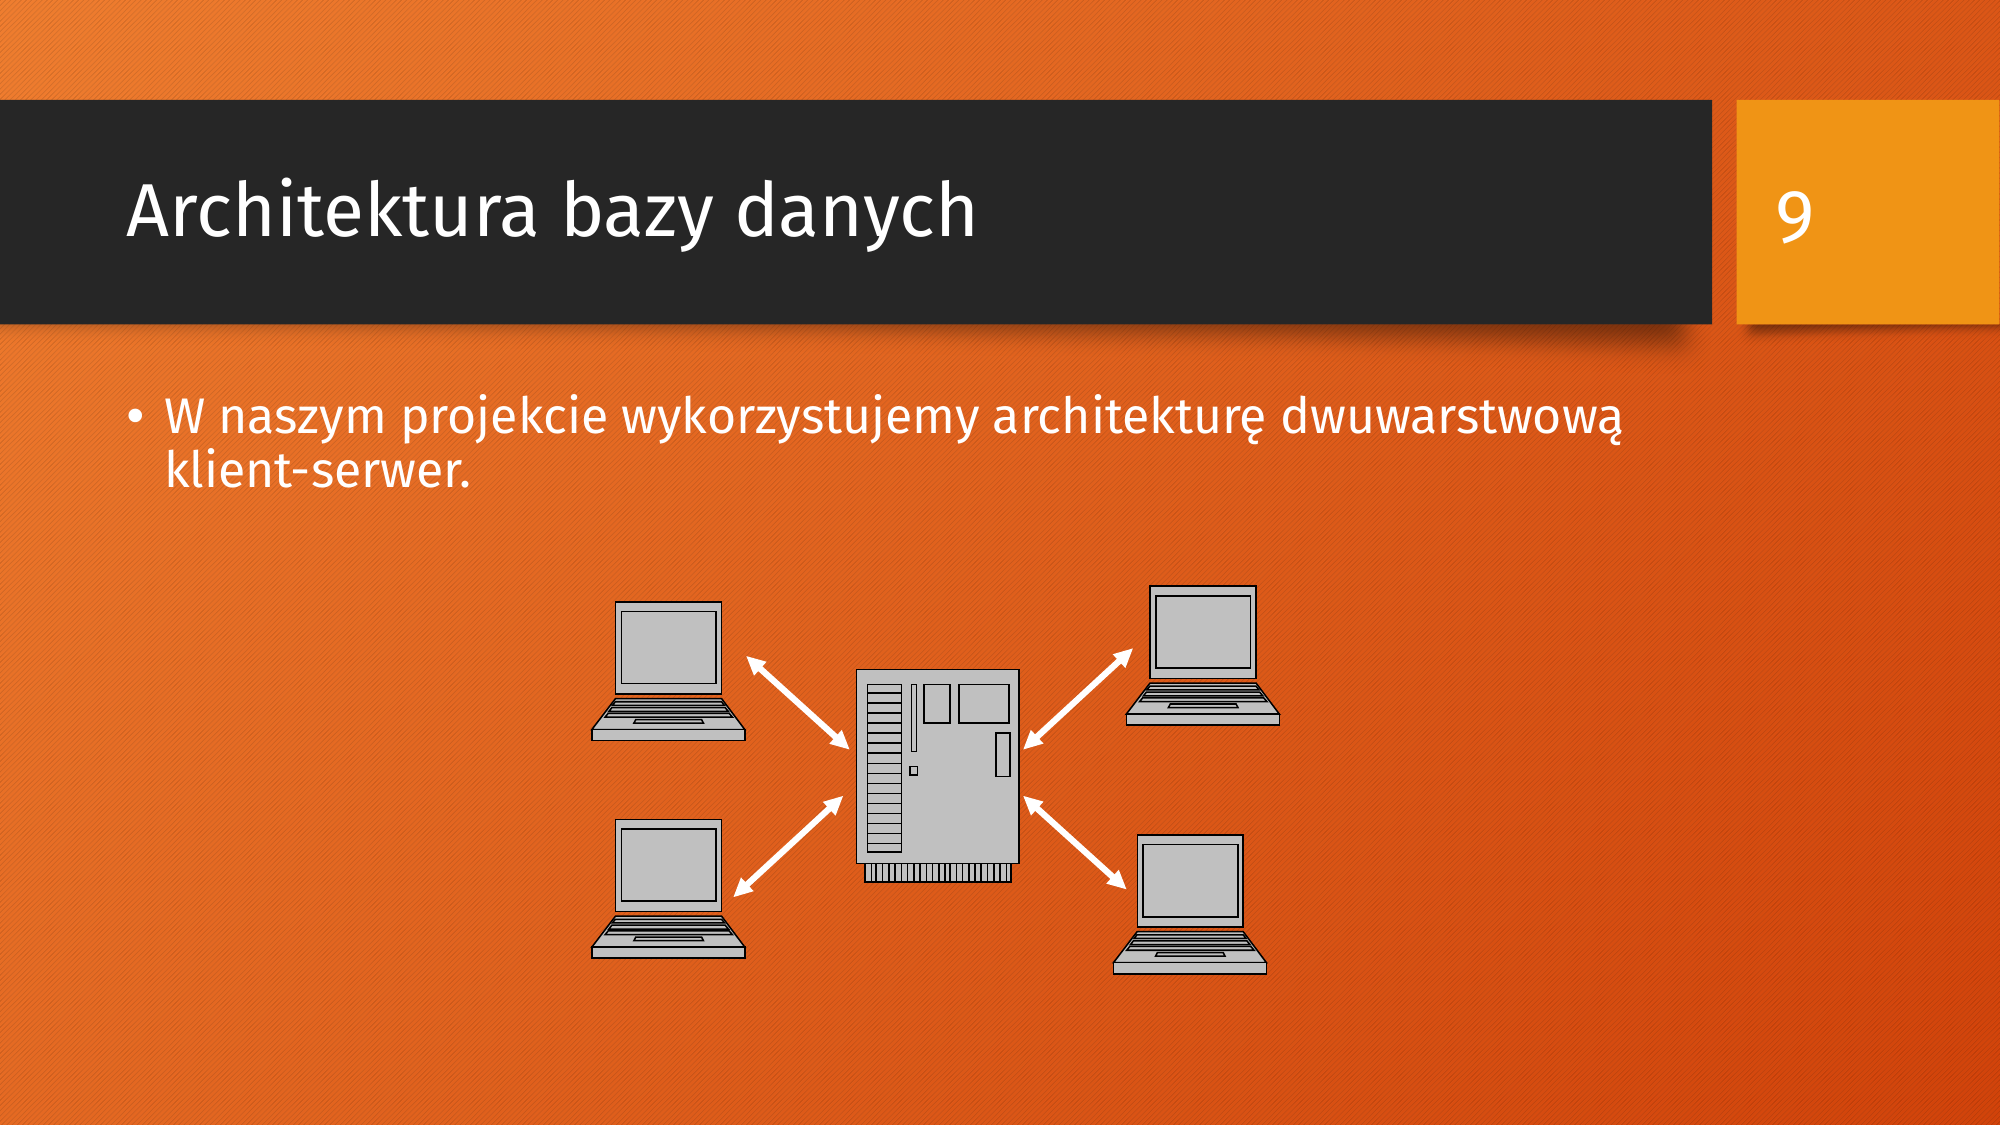

9
# Architektura bazy danych
W naszym projekcie wykorzystujemy architekturę dwuwarstwową klient-serwer.